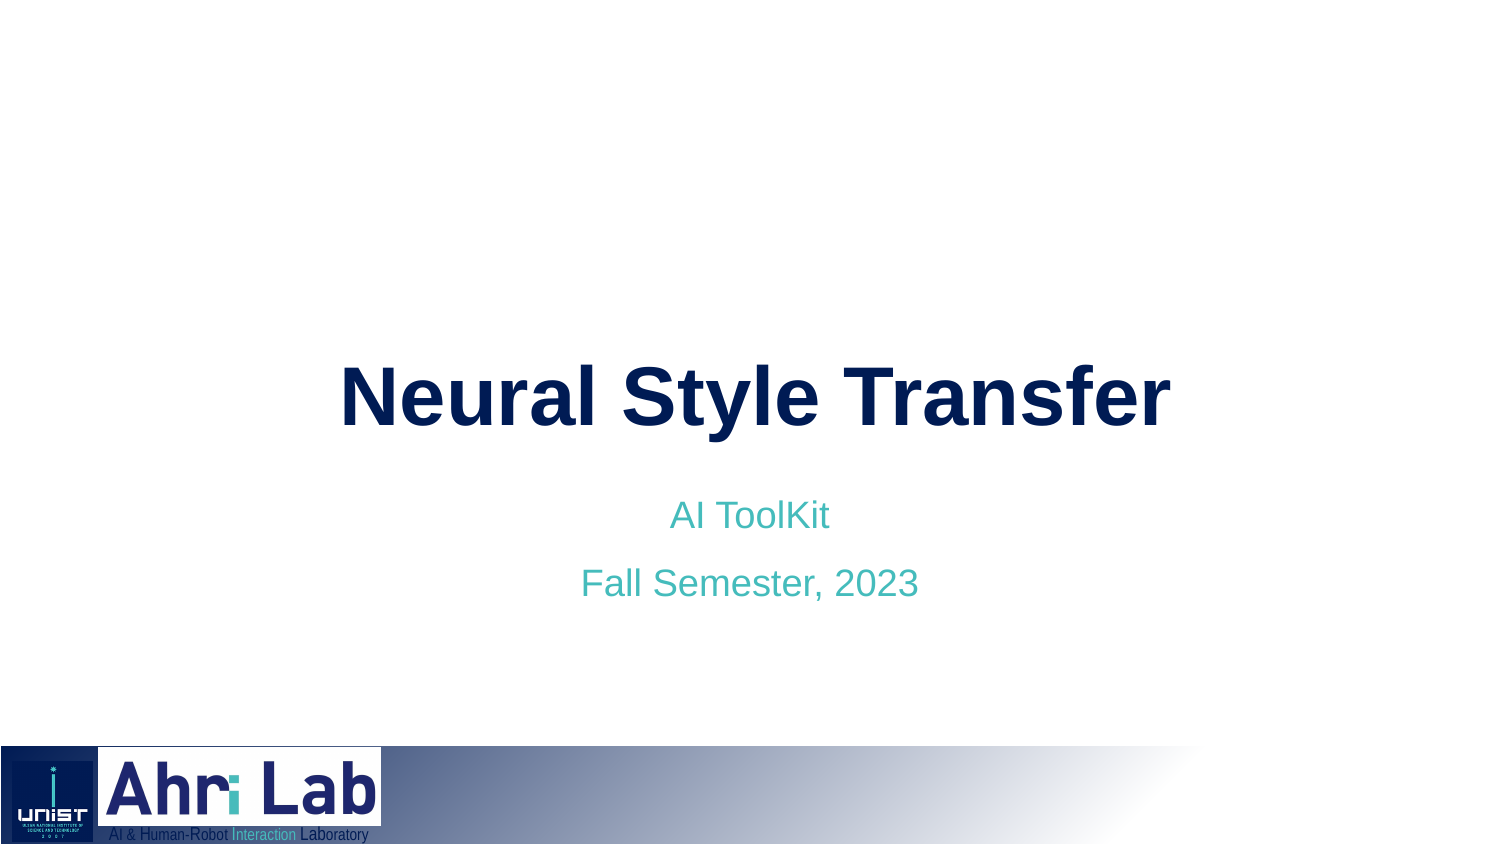

# Neural Style Transfer
AI ToolKit
Fall Semester, 2023